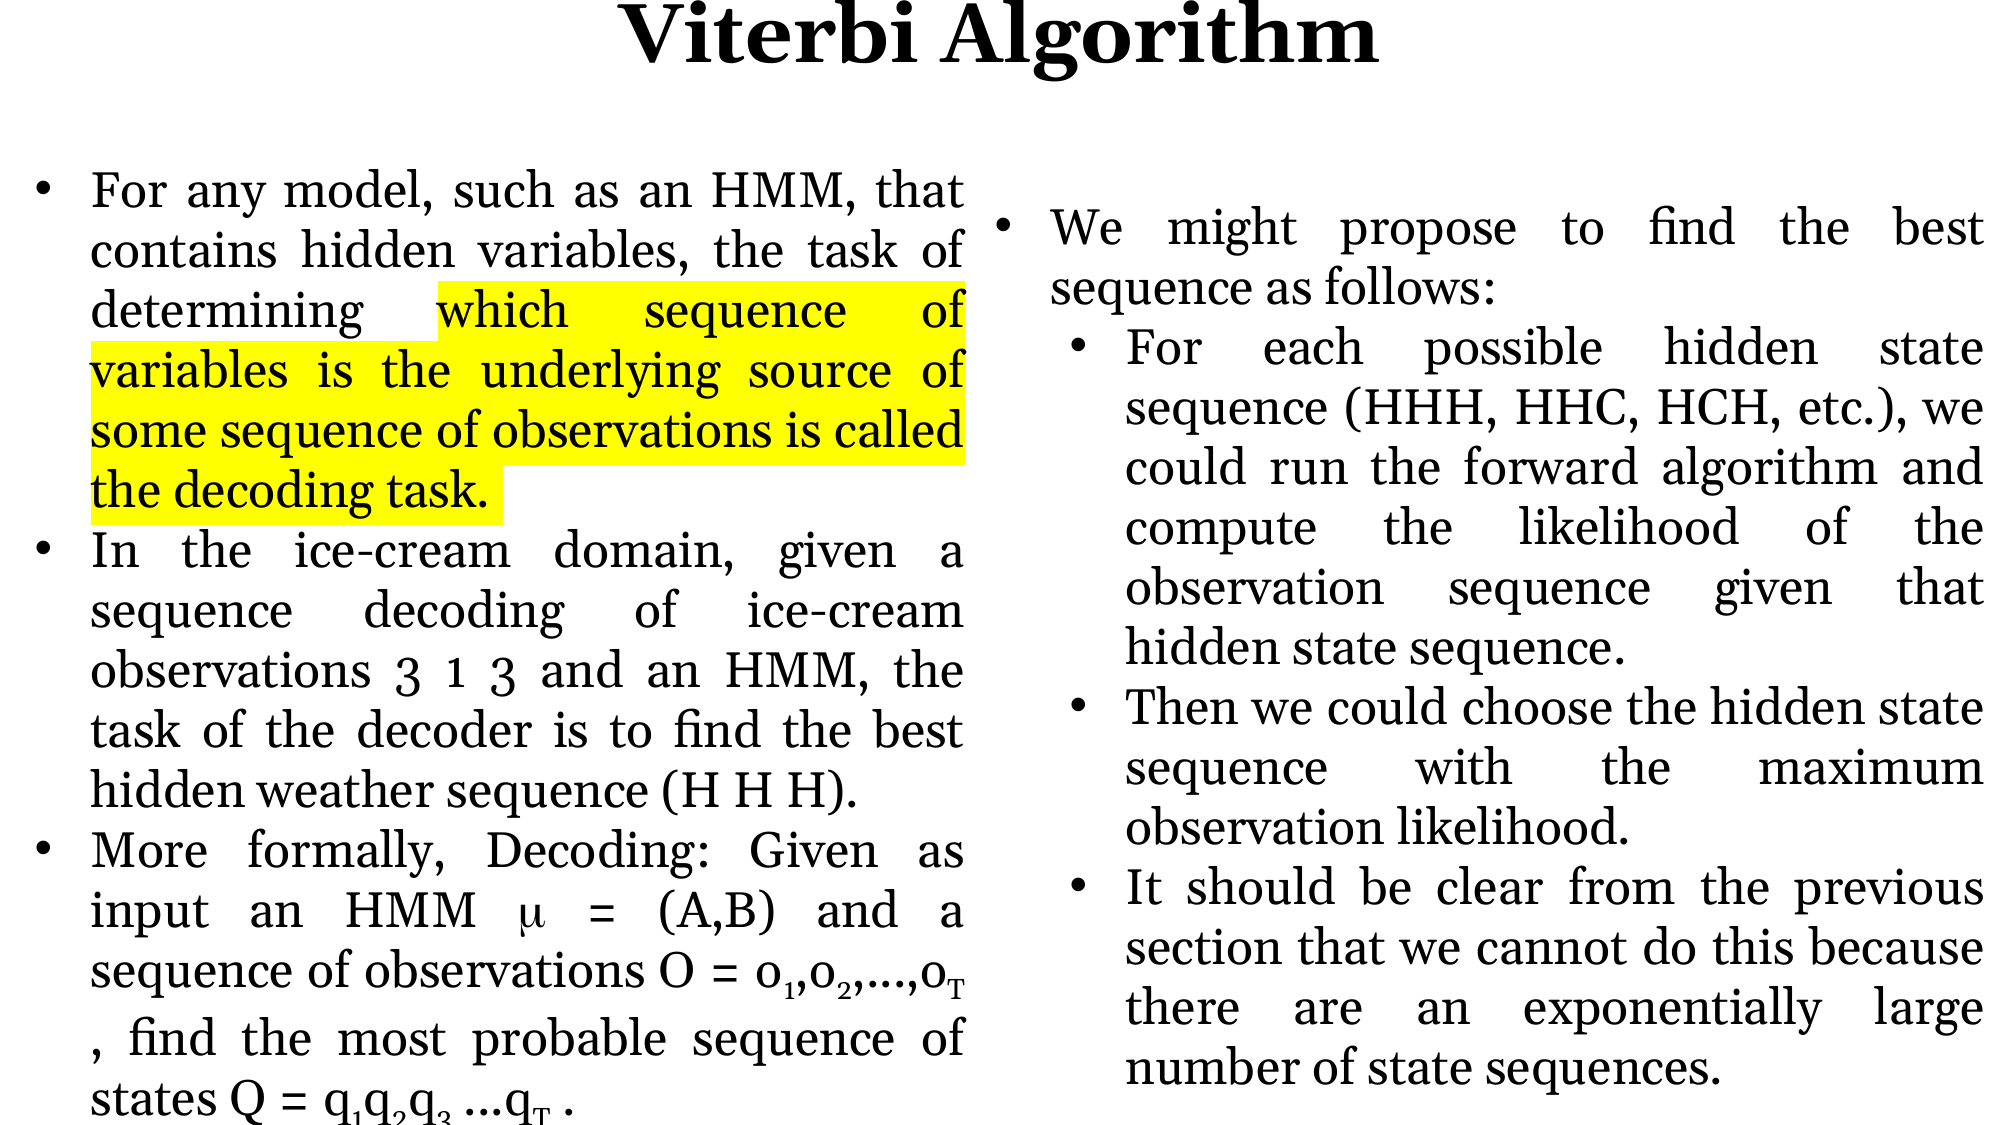

# Viterbi Algorithm
For any model, such as an HMM, that contains hidden variables, the task of determining which sequence of variables is the underlying source of some sequence of observations is called the decoding task.
In the ice-cream domain, given a sequence decoding of ice-cream observations 3 1 3 and an HMM, the task of the decoder is to find the best hidden weather sequence (H H H).
More formally, Decoding: Given as input an HMM μ = (A,B) and a sequence of observations O = o1,o2,...,oT , find the most probable sequence of states Q = q1q2q3 ...qT .

We might propose to find the best sequence as follows:
For each possible hidden state sequence (HHH, HHC, HCH, etc.), we could run the forward algorithm and compute the likelihood of the observation sequence given that hidden state sequence.
Then we could choose the hidden state sequence with the maximum observation likelihood.
It should be clear from the previous section that we cannot do this because there are an exponentially large number of state sequences.